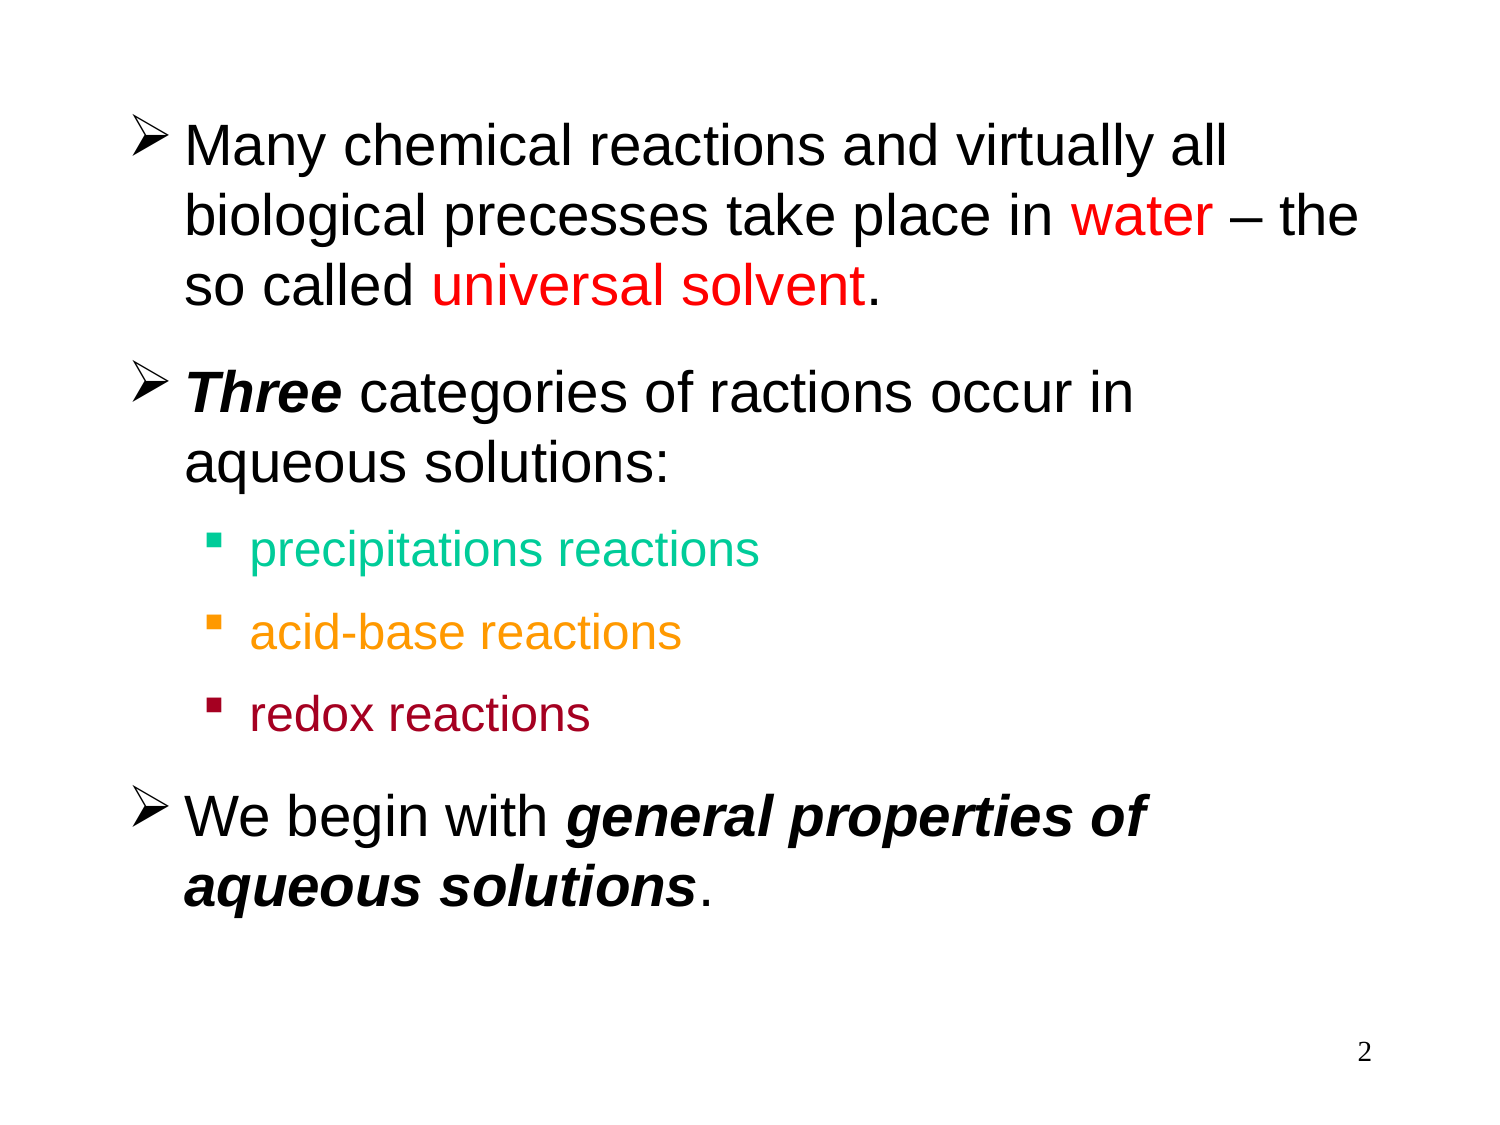

Many chemical reactions and virtually all biological precesses take place in water – the so called universal solvent.
Three categories of ractions occur in aqueous solutions:
precipitations reactions
acid-base reactions
redox reactions
We begin with general properties of aqueous solutions.
2